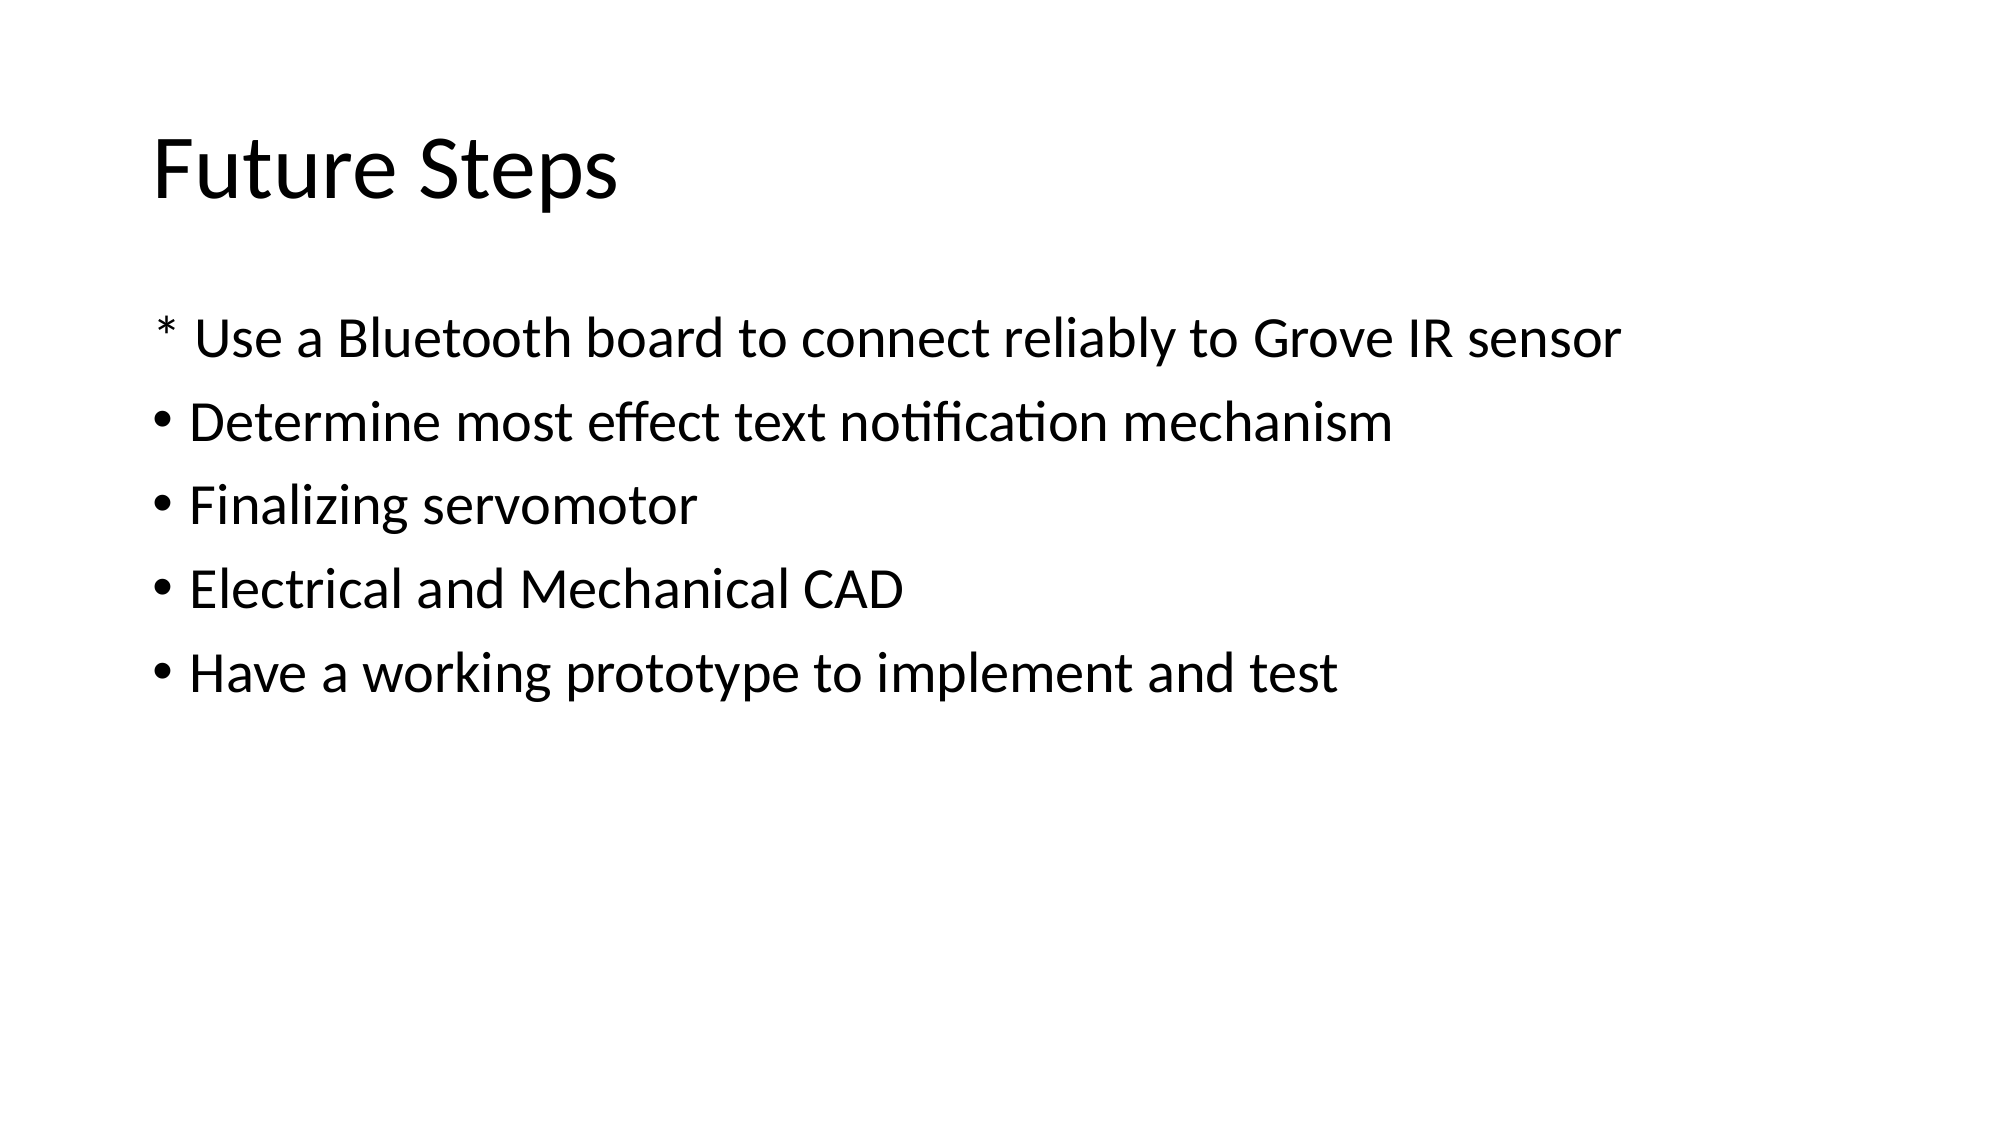

# Future Steps
* Use a Bluetooth board to connect reliably to Grove IR sensor
Determine most effect text notification mechanism
Finalizing servomotor
Electrical and Mechanical CAD
Have a working prototype to implement and test